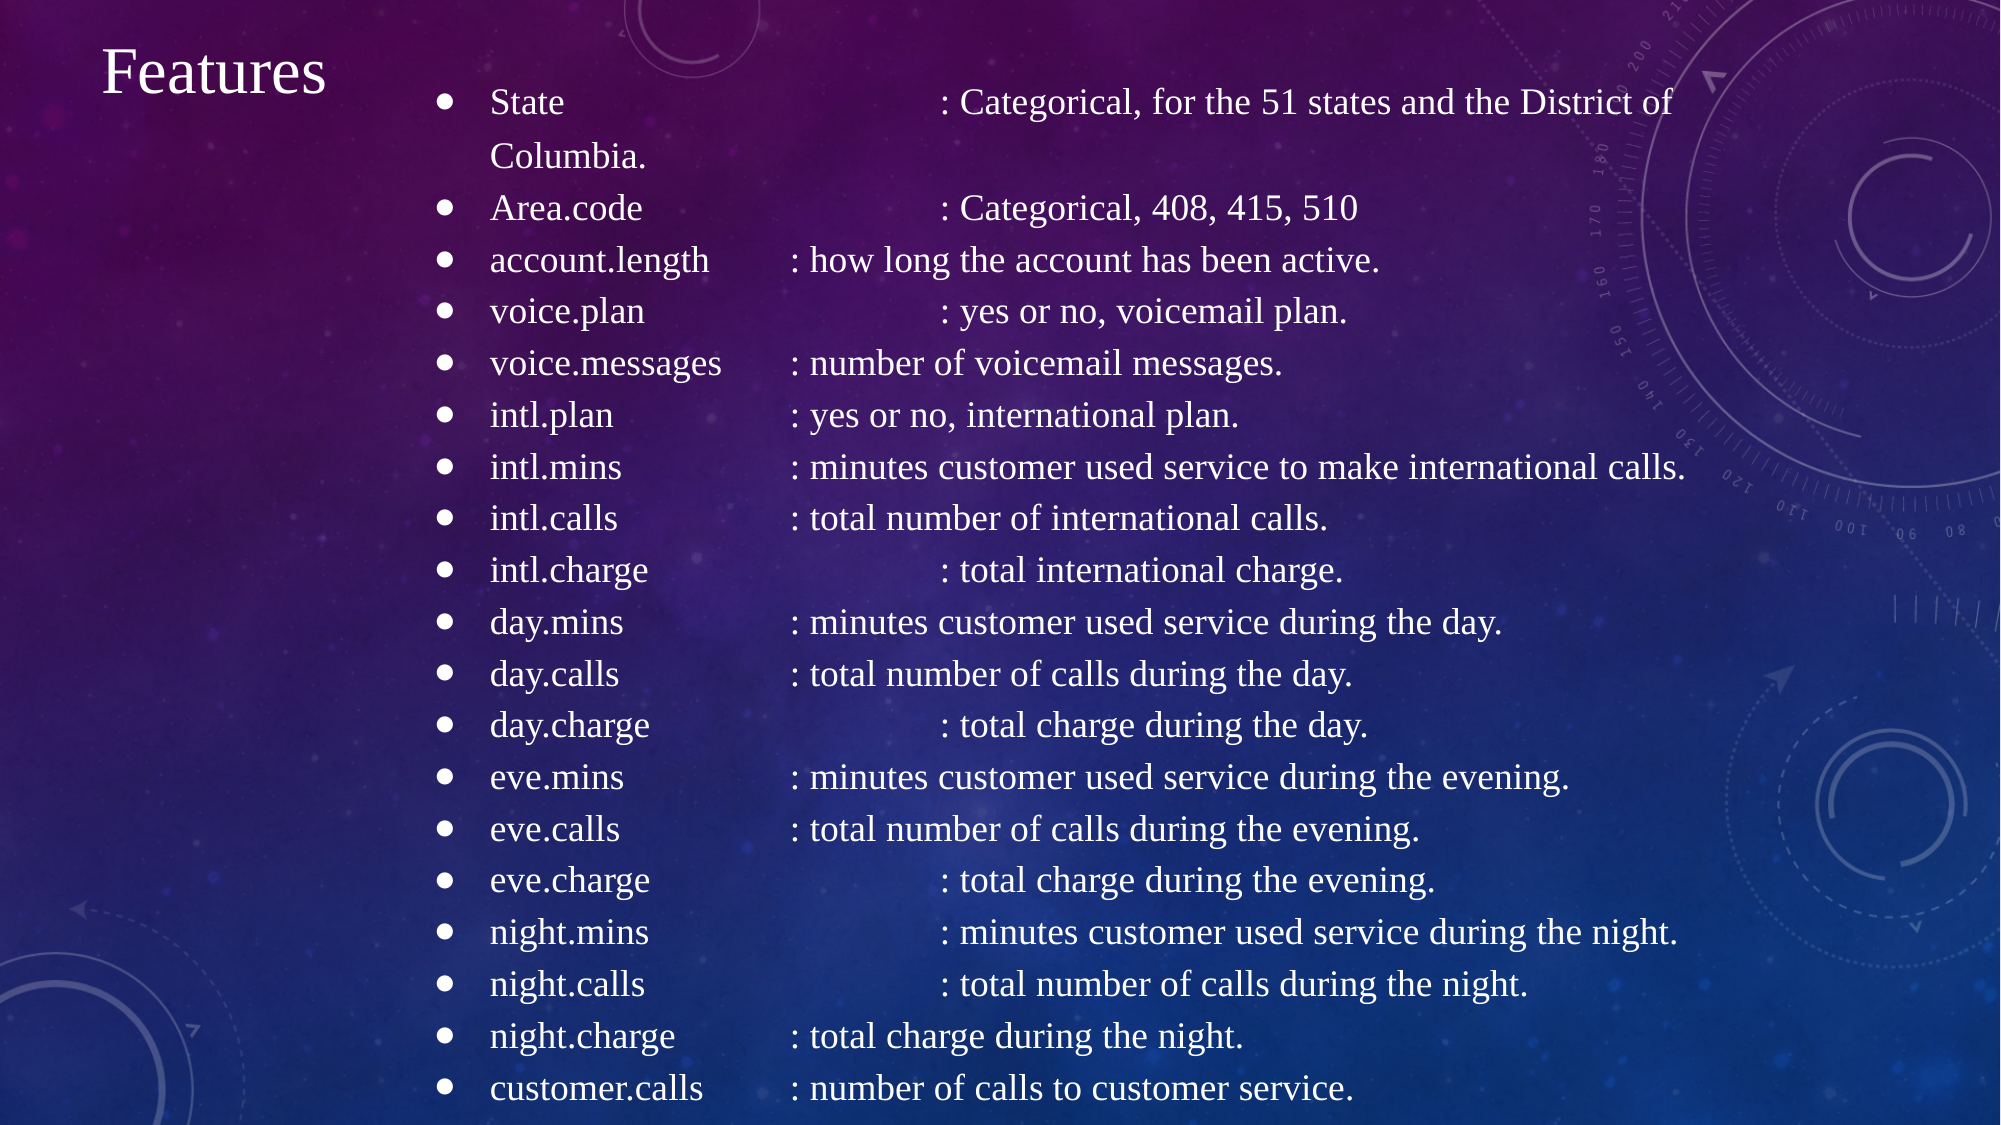

Features
State			: Categorical, for the 51 states and the District of Columbia.
Area.code		: Categorical, 408, 415, 510
account.length	: how long the account has been active.
voice.plan		: yes or no, voicemail plan.
voice.messages	: number of voicemail messages.
intl.plan		: yes or no, international plan.
intl.mins		: minutes customer used service to make international calls.
intl.calls		: total number of international calls.
intl.charge		: total international charge.
day.mins		: minutes customer used service during the day.
day.calls		: total number of calls during the day.
day.charge		: total charge during the day.
eve.mins		: minutes customer used service during the evening.
eve.calls		: total number of calls during the evening.
eve.charge		: total charge during the evening.
night.mins		: minutes customer used service during the night.
night.calls		: total number of calls during the night.
night.charge	: total charge during the night.
customer.calls	: number of calls to customer service.
Churn		: Categorical, yes or no.